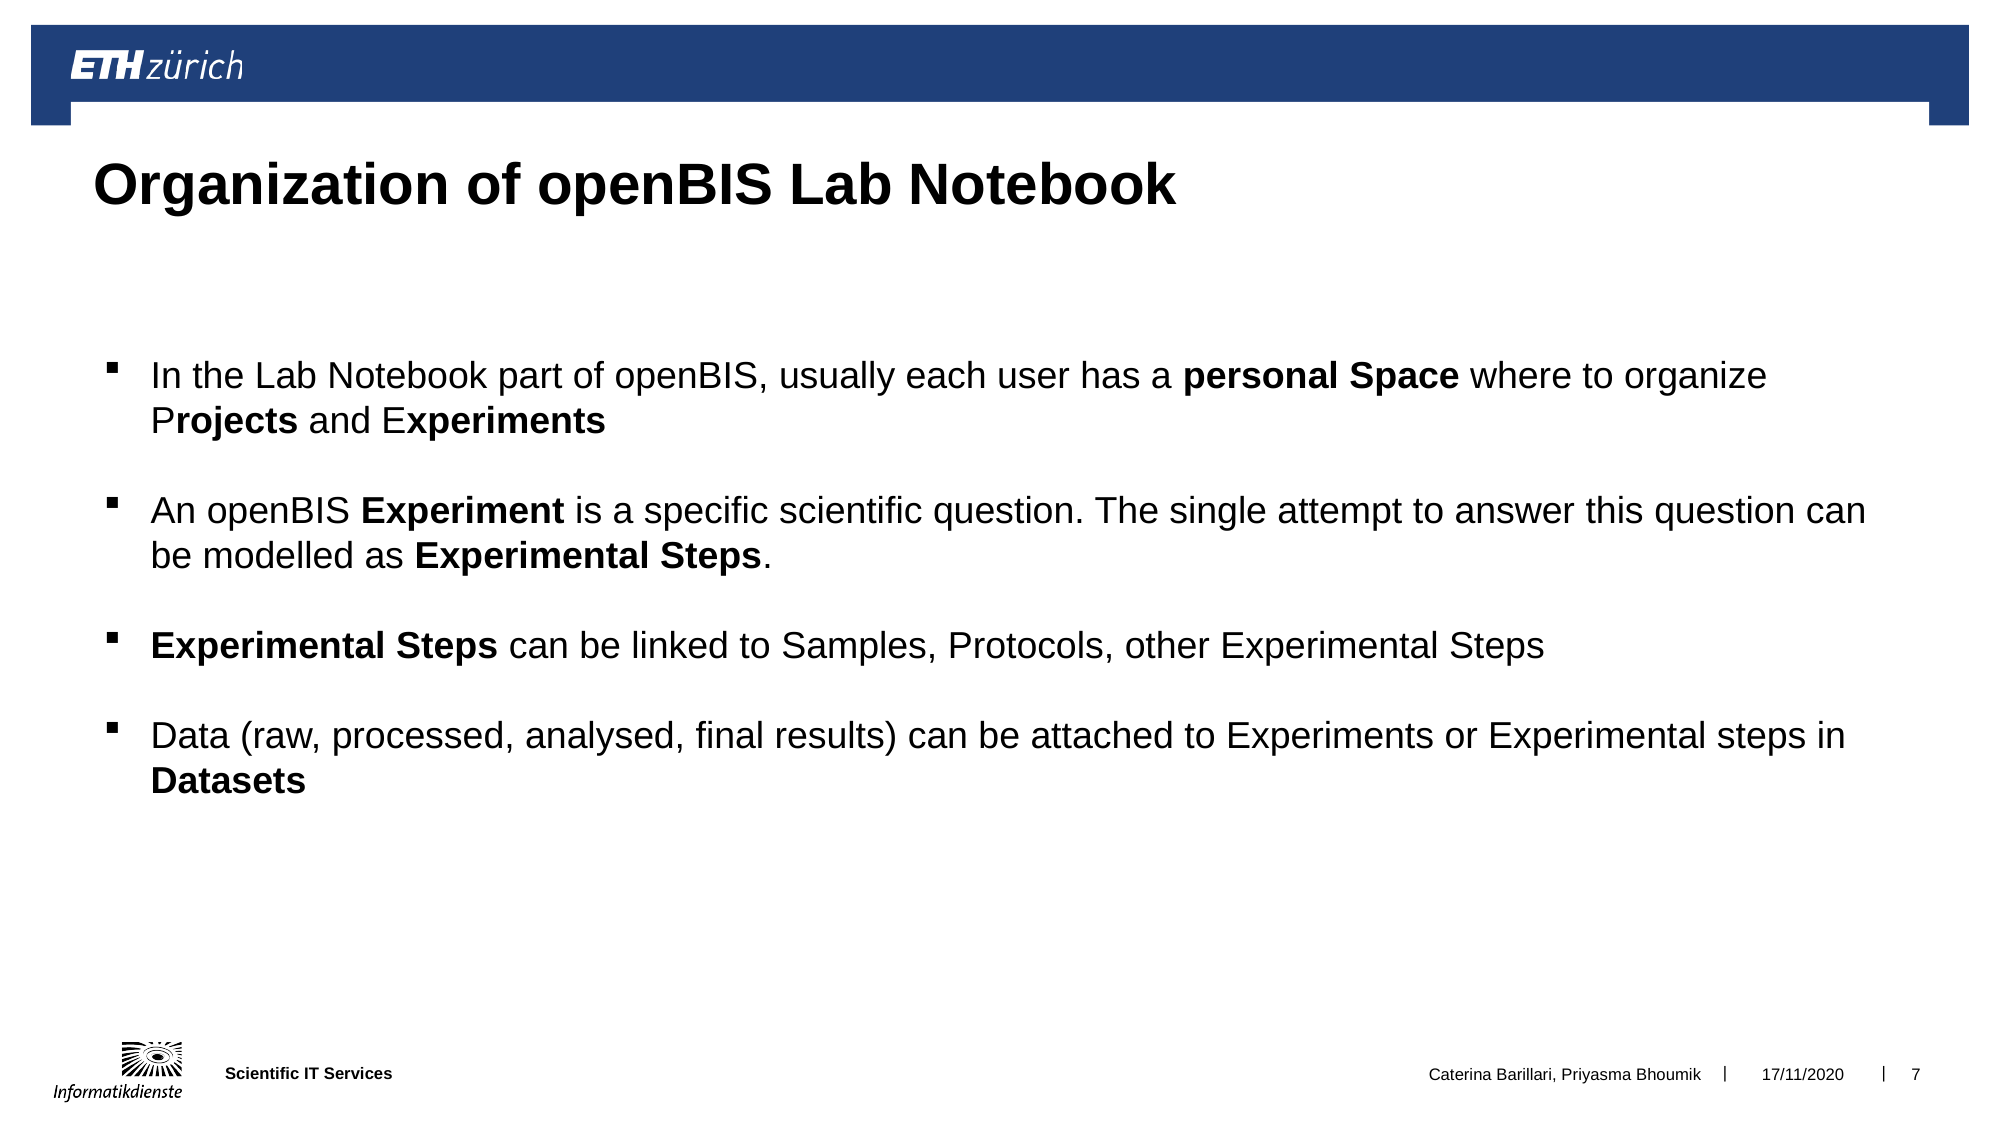

# Organization of openBIS Lab Notebook
In the Lab Notebook part of openBIS, usually each user has a personal Space where to organize Projects and Experiments

An openBIS Experiment is a specific scientific question. The single attempt to answer this question can be modelled as Experimental Steps.

Experimental Steps can be linked to Samples, Protocols, other Experimental Steps

Data (raw, processed, analysed, final results) can be attached to Experiments or Experimental steps in Datasets
Caterina Barillari, Priyasma Bhoumik
17/11/2020
7